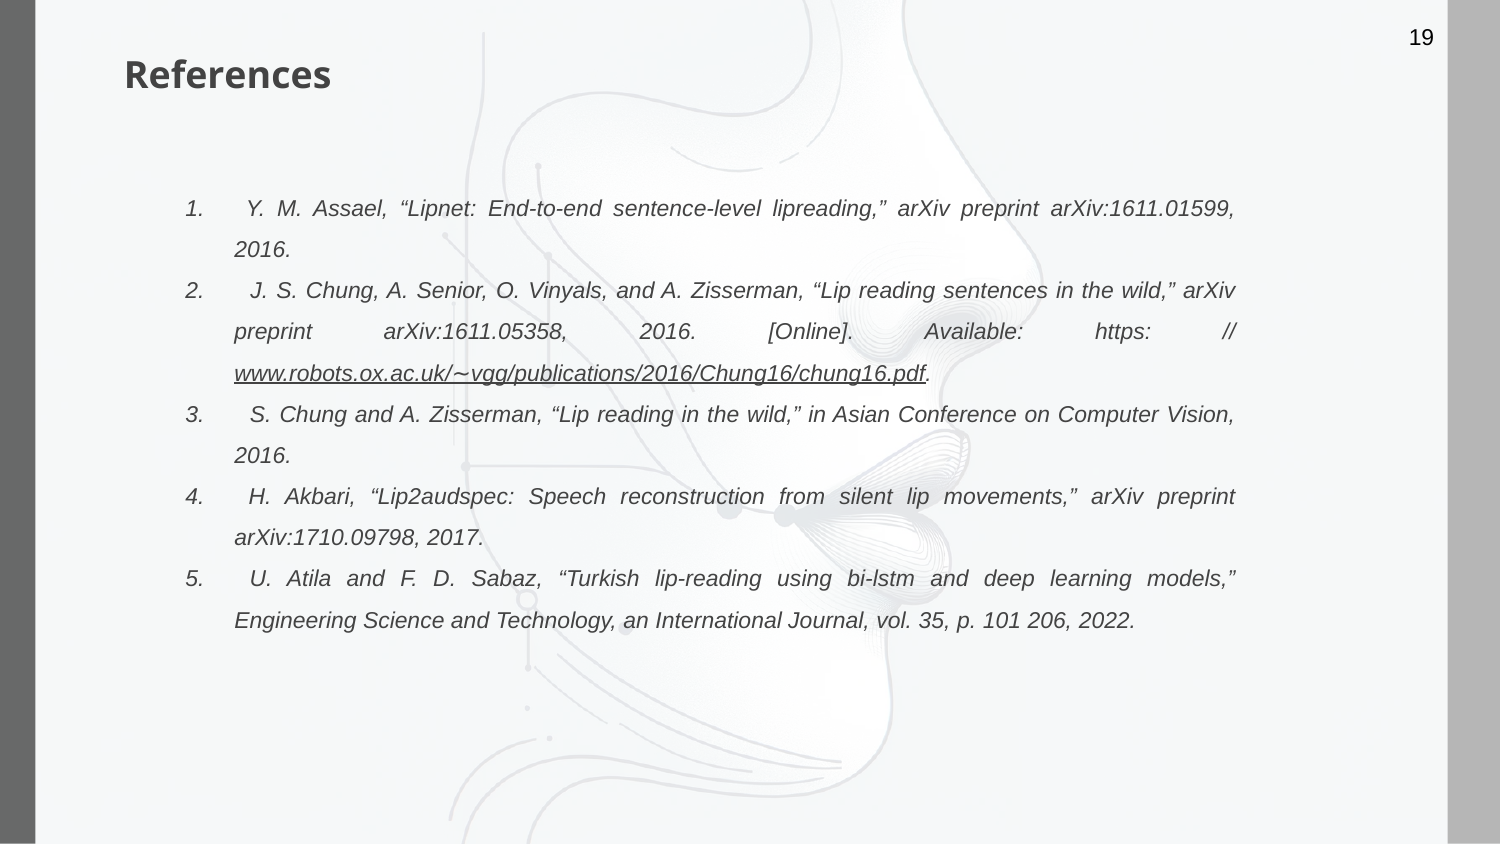

19
References
 Y. M. Assael, “Lipnet: End-to-end sentence-level lipreading,” arXiv preprint arXiv:1611.01599, 2016.
  J. S. Chung, A. Senior, O. Vinyals, and A. Zisserman, “Lip reading sentences in the wild,” arXiv preprint arXiv:1611.05358, 2016. [Online]. Available: https: //www.robots.ox.ac.uk/∼vgg/publications/2016/Chung16/chung16.pdf.
  S. Chung and A. Zisserman, “Lip reading in the wild,” in Asian Conference on Computer Vision, 2016.
 H. Akbari, “Lip2audspec: Speech reconstruction from silent lip movements,” arXiv preprint arXiv:1710.09798, 2017.
 U. Atila and F. D. Sabaz, “Turkish lip-reading using bi-lstm and deep learning models,” Engineering Science and Technology, an International Journal, vol. 35, p. 101 206, 2022.